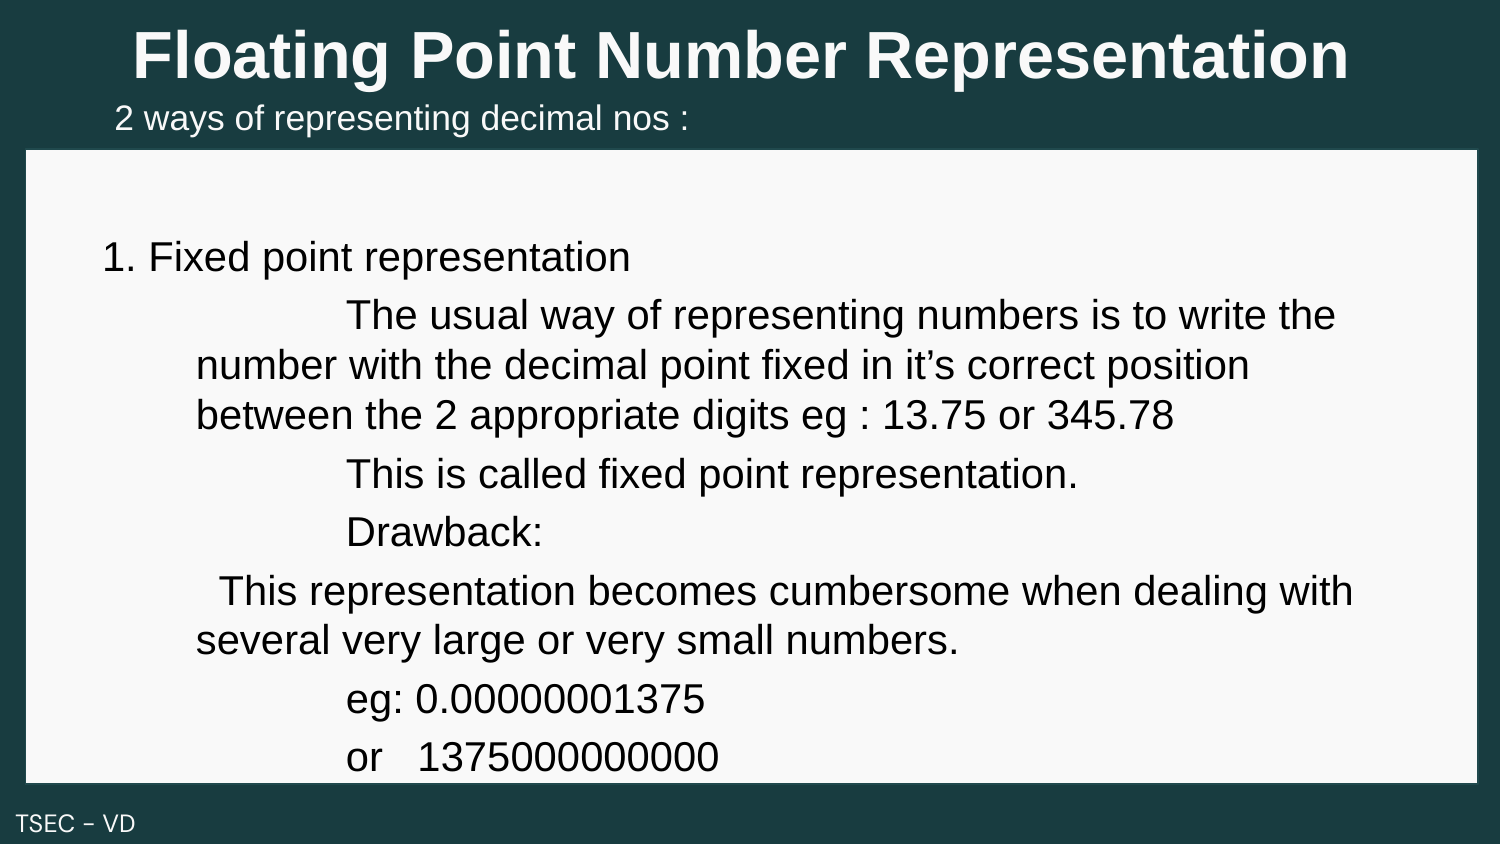

# Floating Point Number Representation
2 ways of representing decimal nos :
1. Fixed point representation
  	The usual way of representing numbers is to write the number with the decimal point fixed in it’s correct position between the 2 appropriate digits eg : 13.75 or 345.78
  	This is called fixed point representation.
  	Drawback:
  This representation becomes cumbersome when dealing with several very large or very small numbers.
  	eg: 0.00000001375
  	or   1375000000000